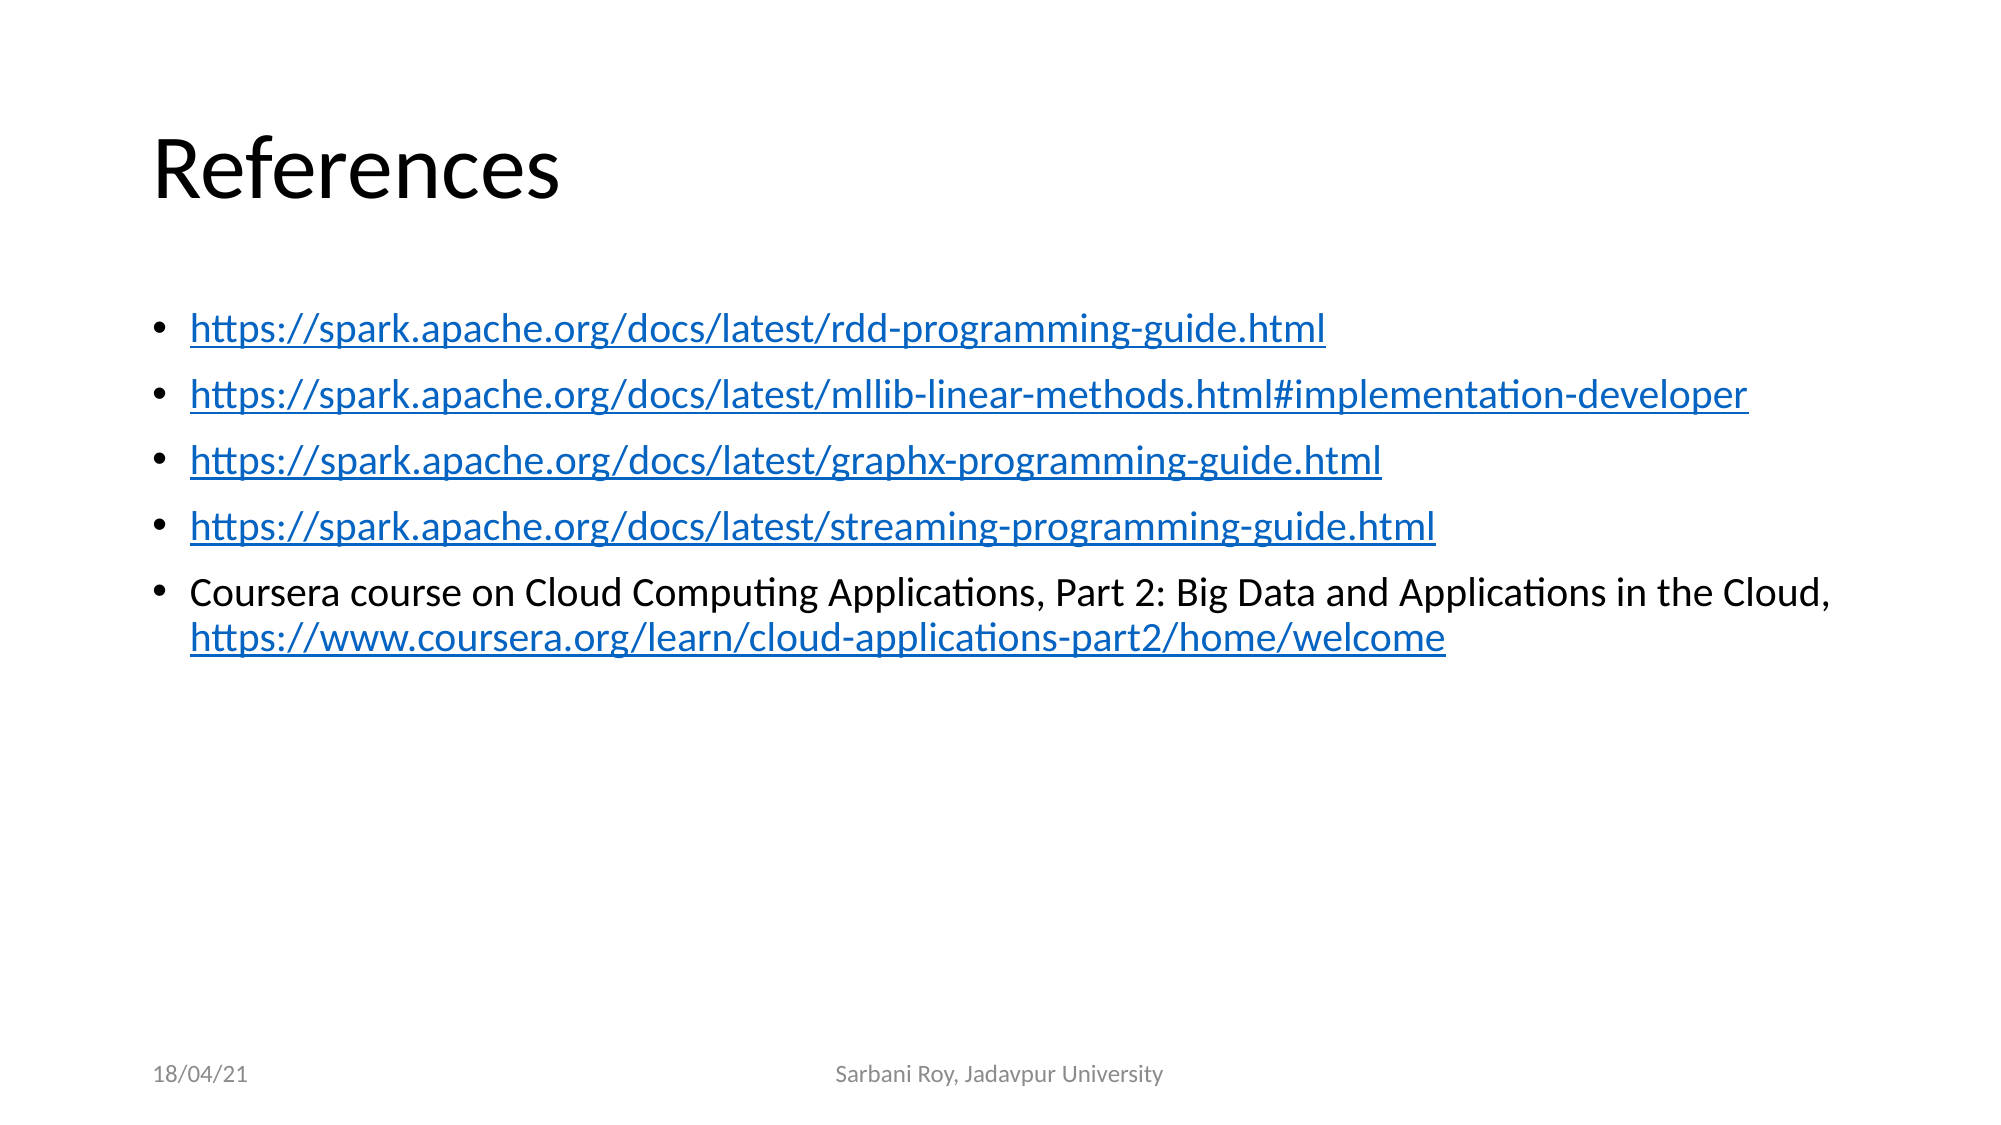

# References
https://spark.apache.org/docs/latest/rdd-programming-guide.html
https://spark.apache.org/docs/latest/mllib-linear-methods.html#implementation-developer
https://spark.apache.org/docs/latest/graphx-programming-guide.html
https://spark.apache.org/docs/latest/streaming-programming-guide.html
Coursera course on Cloud Computing Applications, Part 2: Big Data and Applications in the Cloud, https://www.coursera.org/learn/cloud-applications-part2/home/welcome

18/04/21
Sarbani Roy, Jadavpur University